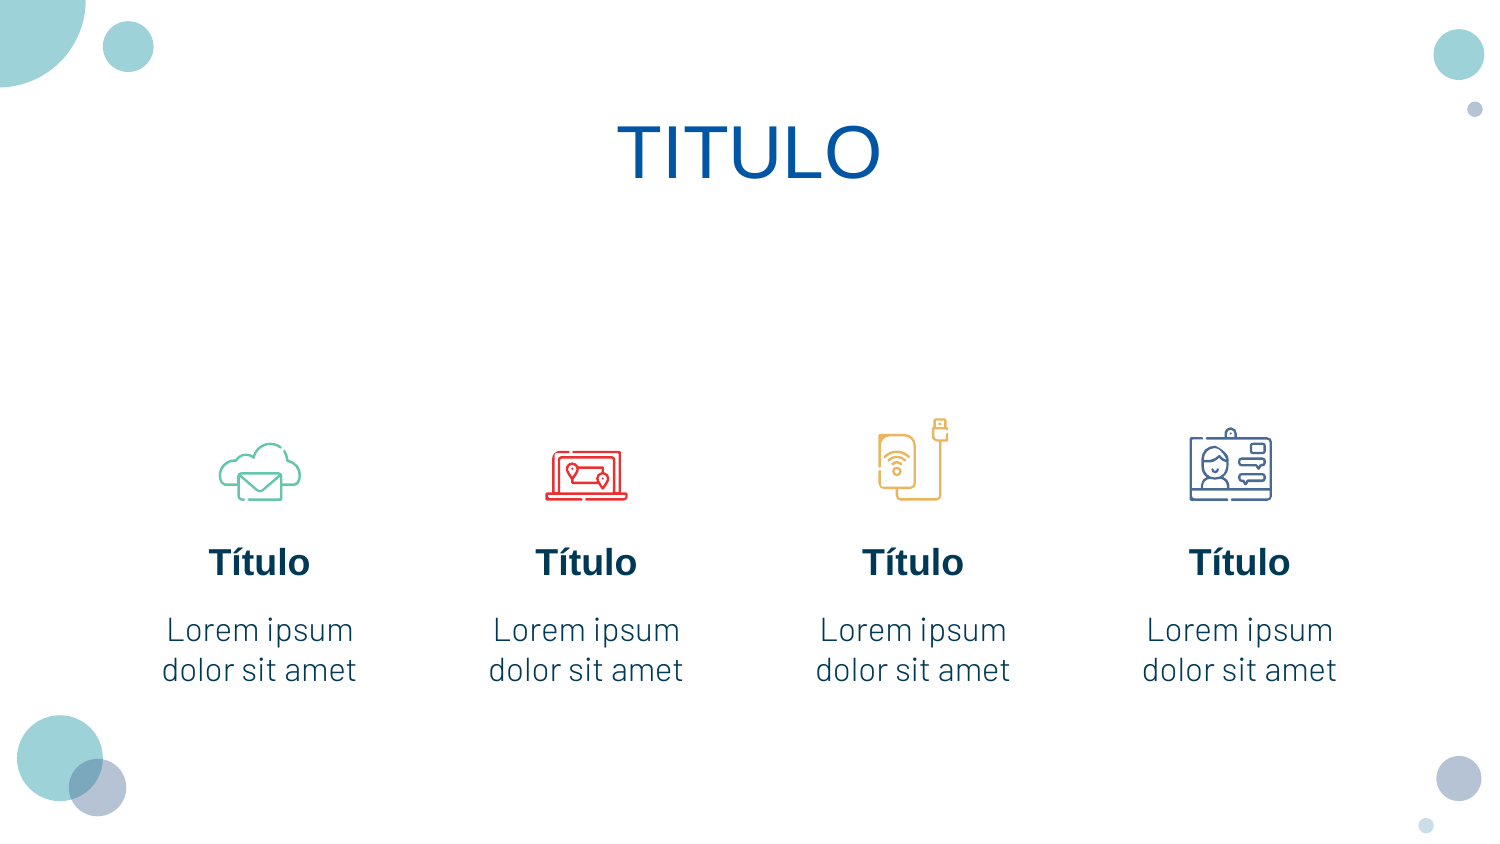

# TITULO

Título
Título
Título
Título
Lorem ipsum dolor sit amet
Lorem ipsum dolor sit amet
Lorem ipsum dolor sit amet
Lorem ipsum dolor sit amet